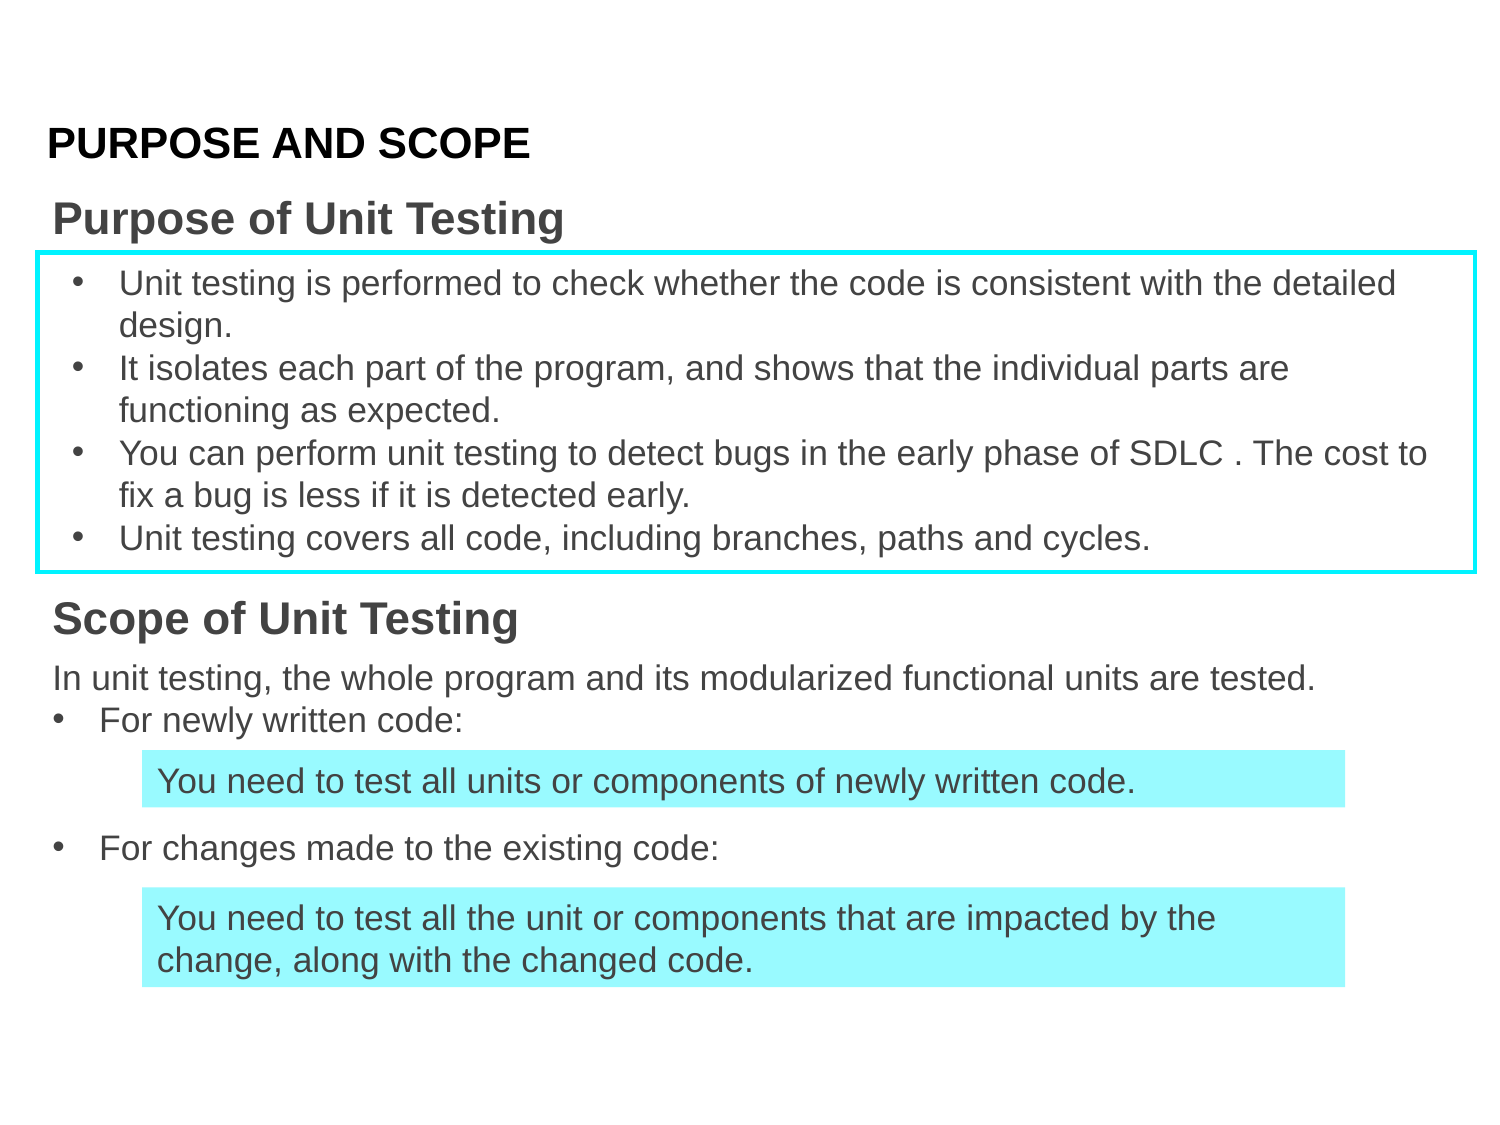

# Purpose and Scope
Purpose of Unit Testing

Unit testing is performed to check whether the code is consistent with the detailed design.
It isolates each part of the program, and shows that the individual parts are functioning as expected.
You can perform unit testing to detect bugs in the early phase of SDLC . The cost to fix a bug is less if it is detected early.
Unit testing covers all code, including branches, paths and cycles.
Scope of Unit Testing
In unit testing, the whole program and its modularized functional units are tested.
For newly written code:

For changes made to the existing code:
You need to test all units or components of newly written code.
You need to test all the unit or components that are impacted by the change, along with the changed code.